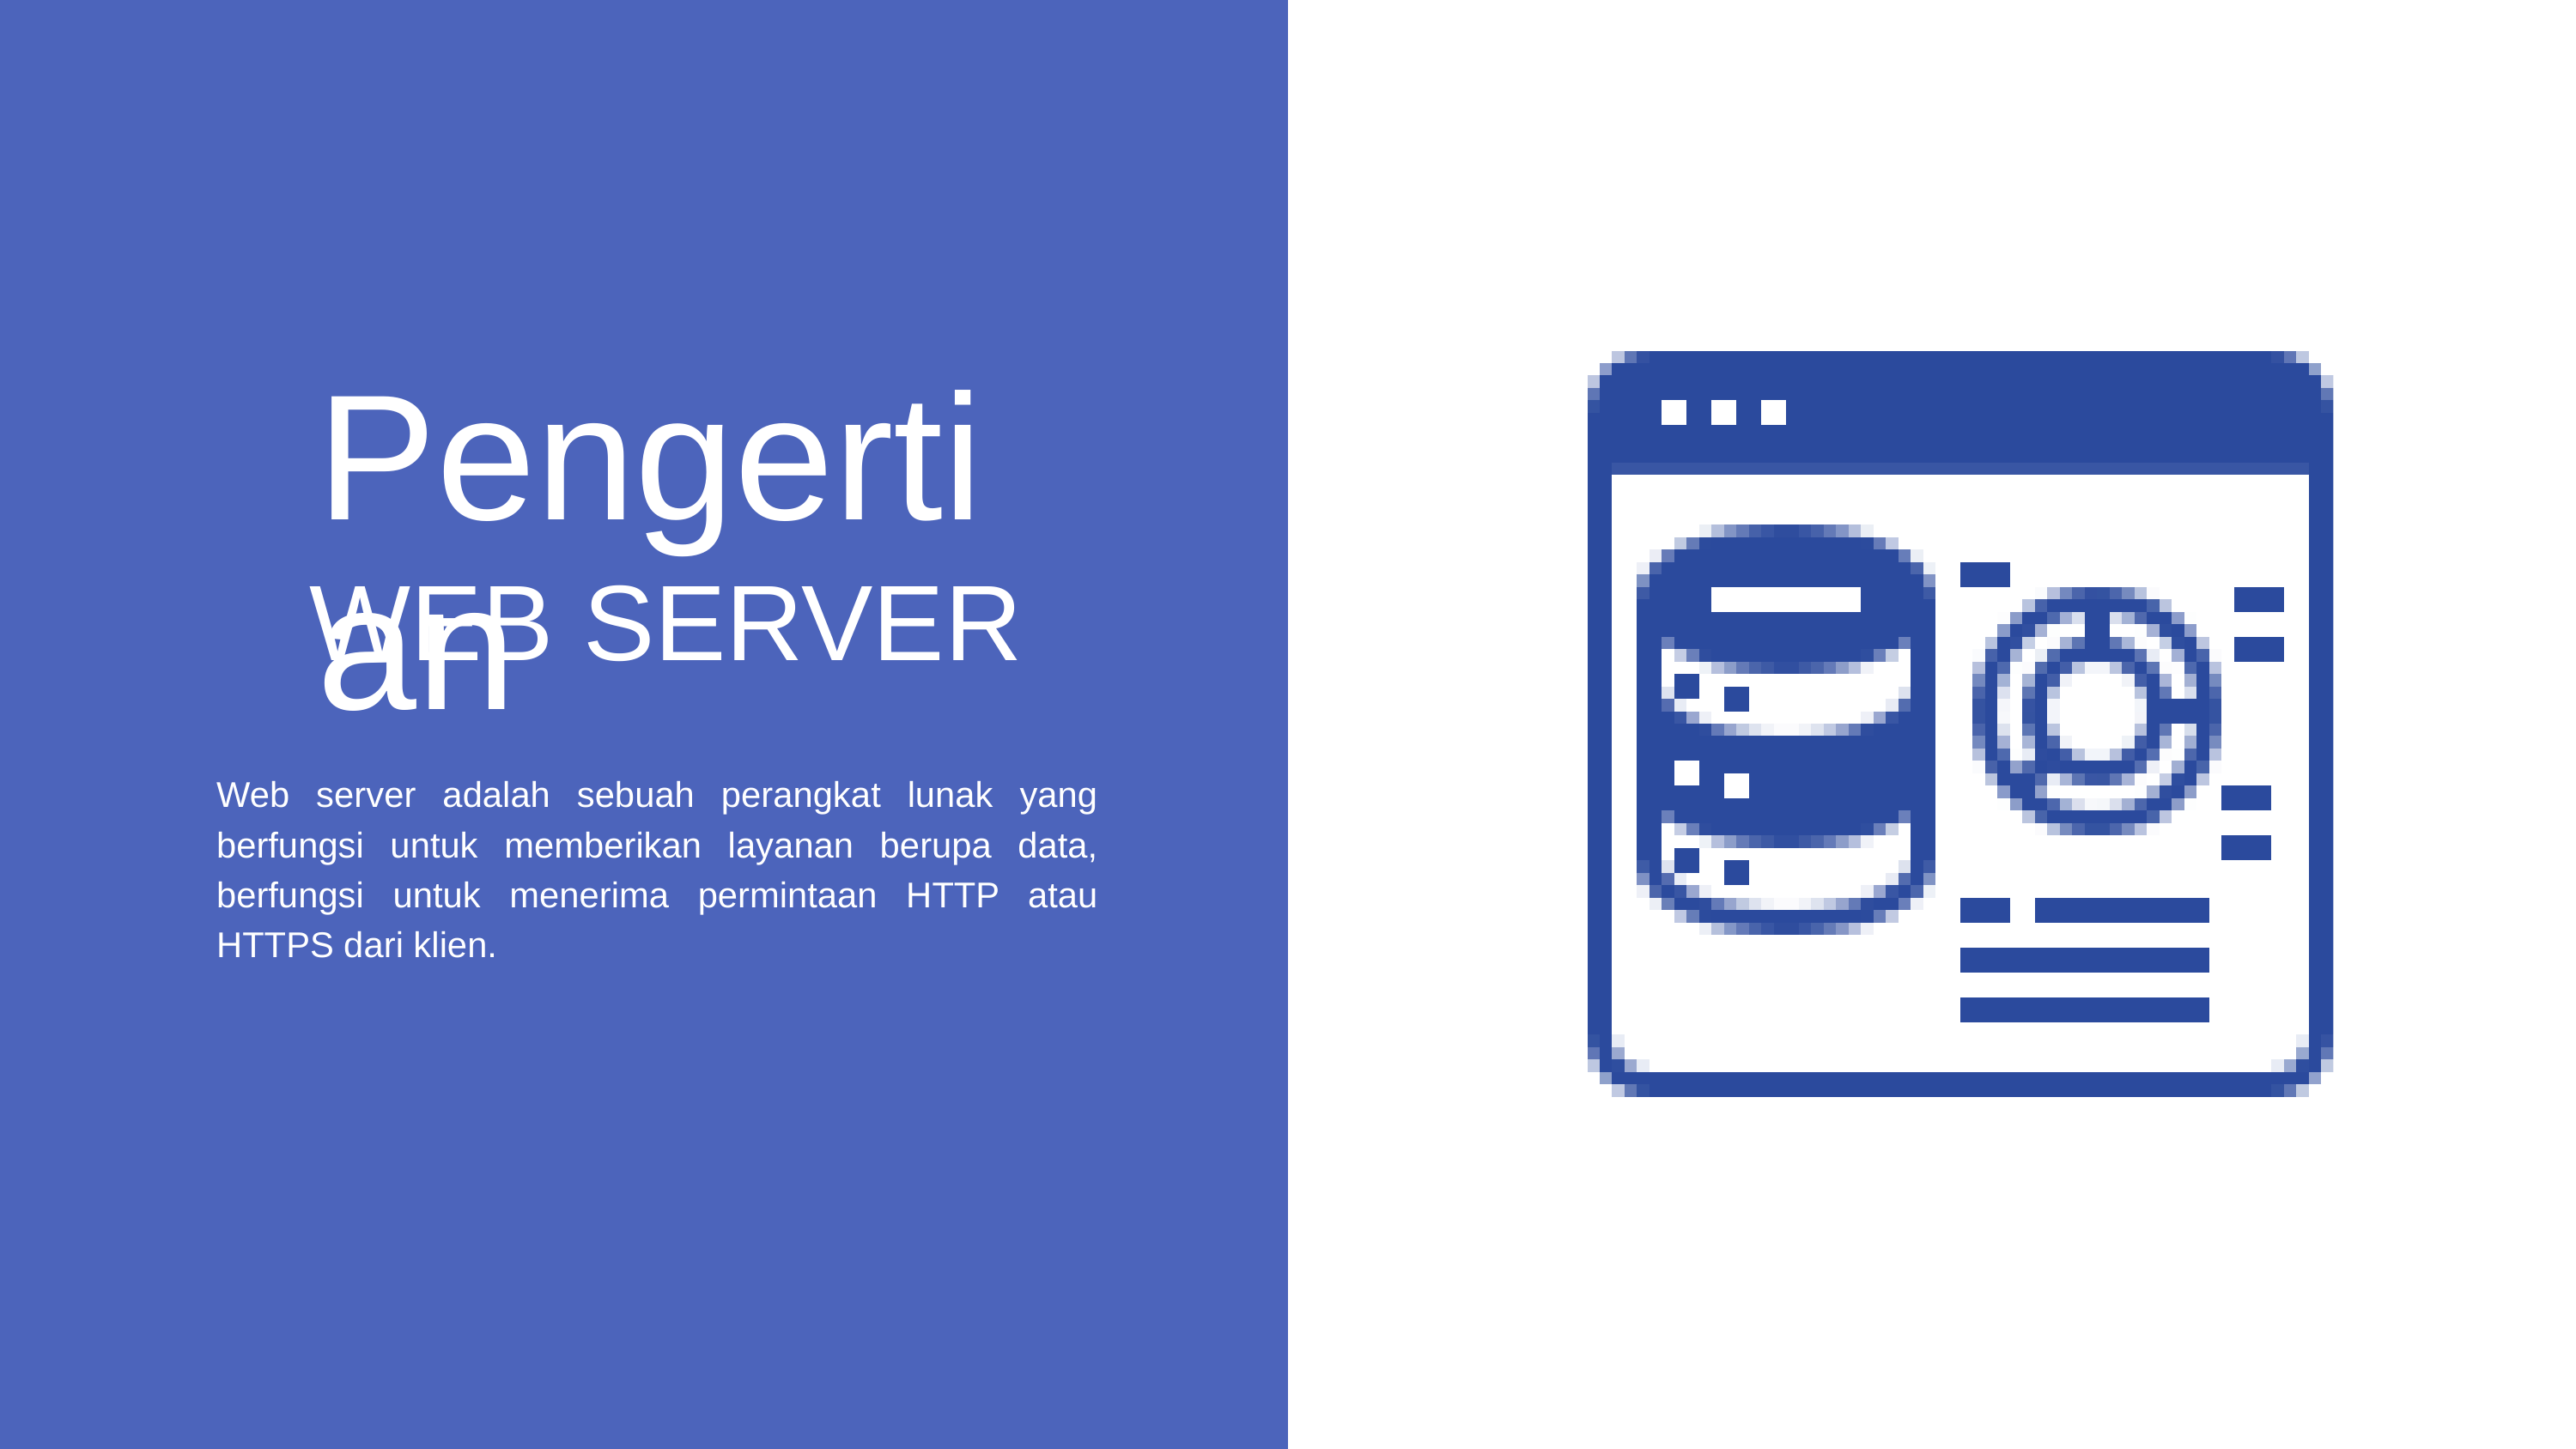

Pengertian
WEB SERVER
Web server adalah sebuah perangkat lunak yang berfungsi untuk memberikan layanan berupa data, berfungsi untuk menerima permintaan HTTP atau HTTPS dari klien.